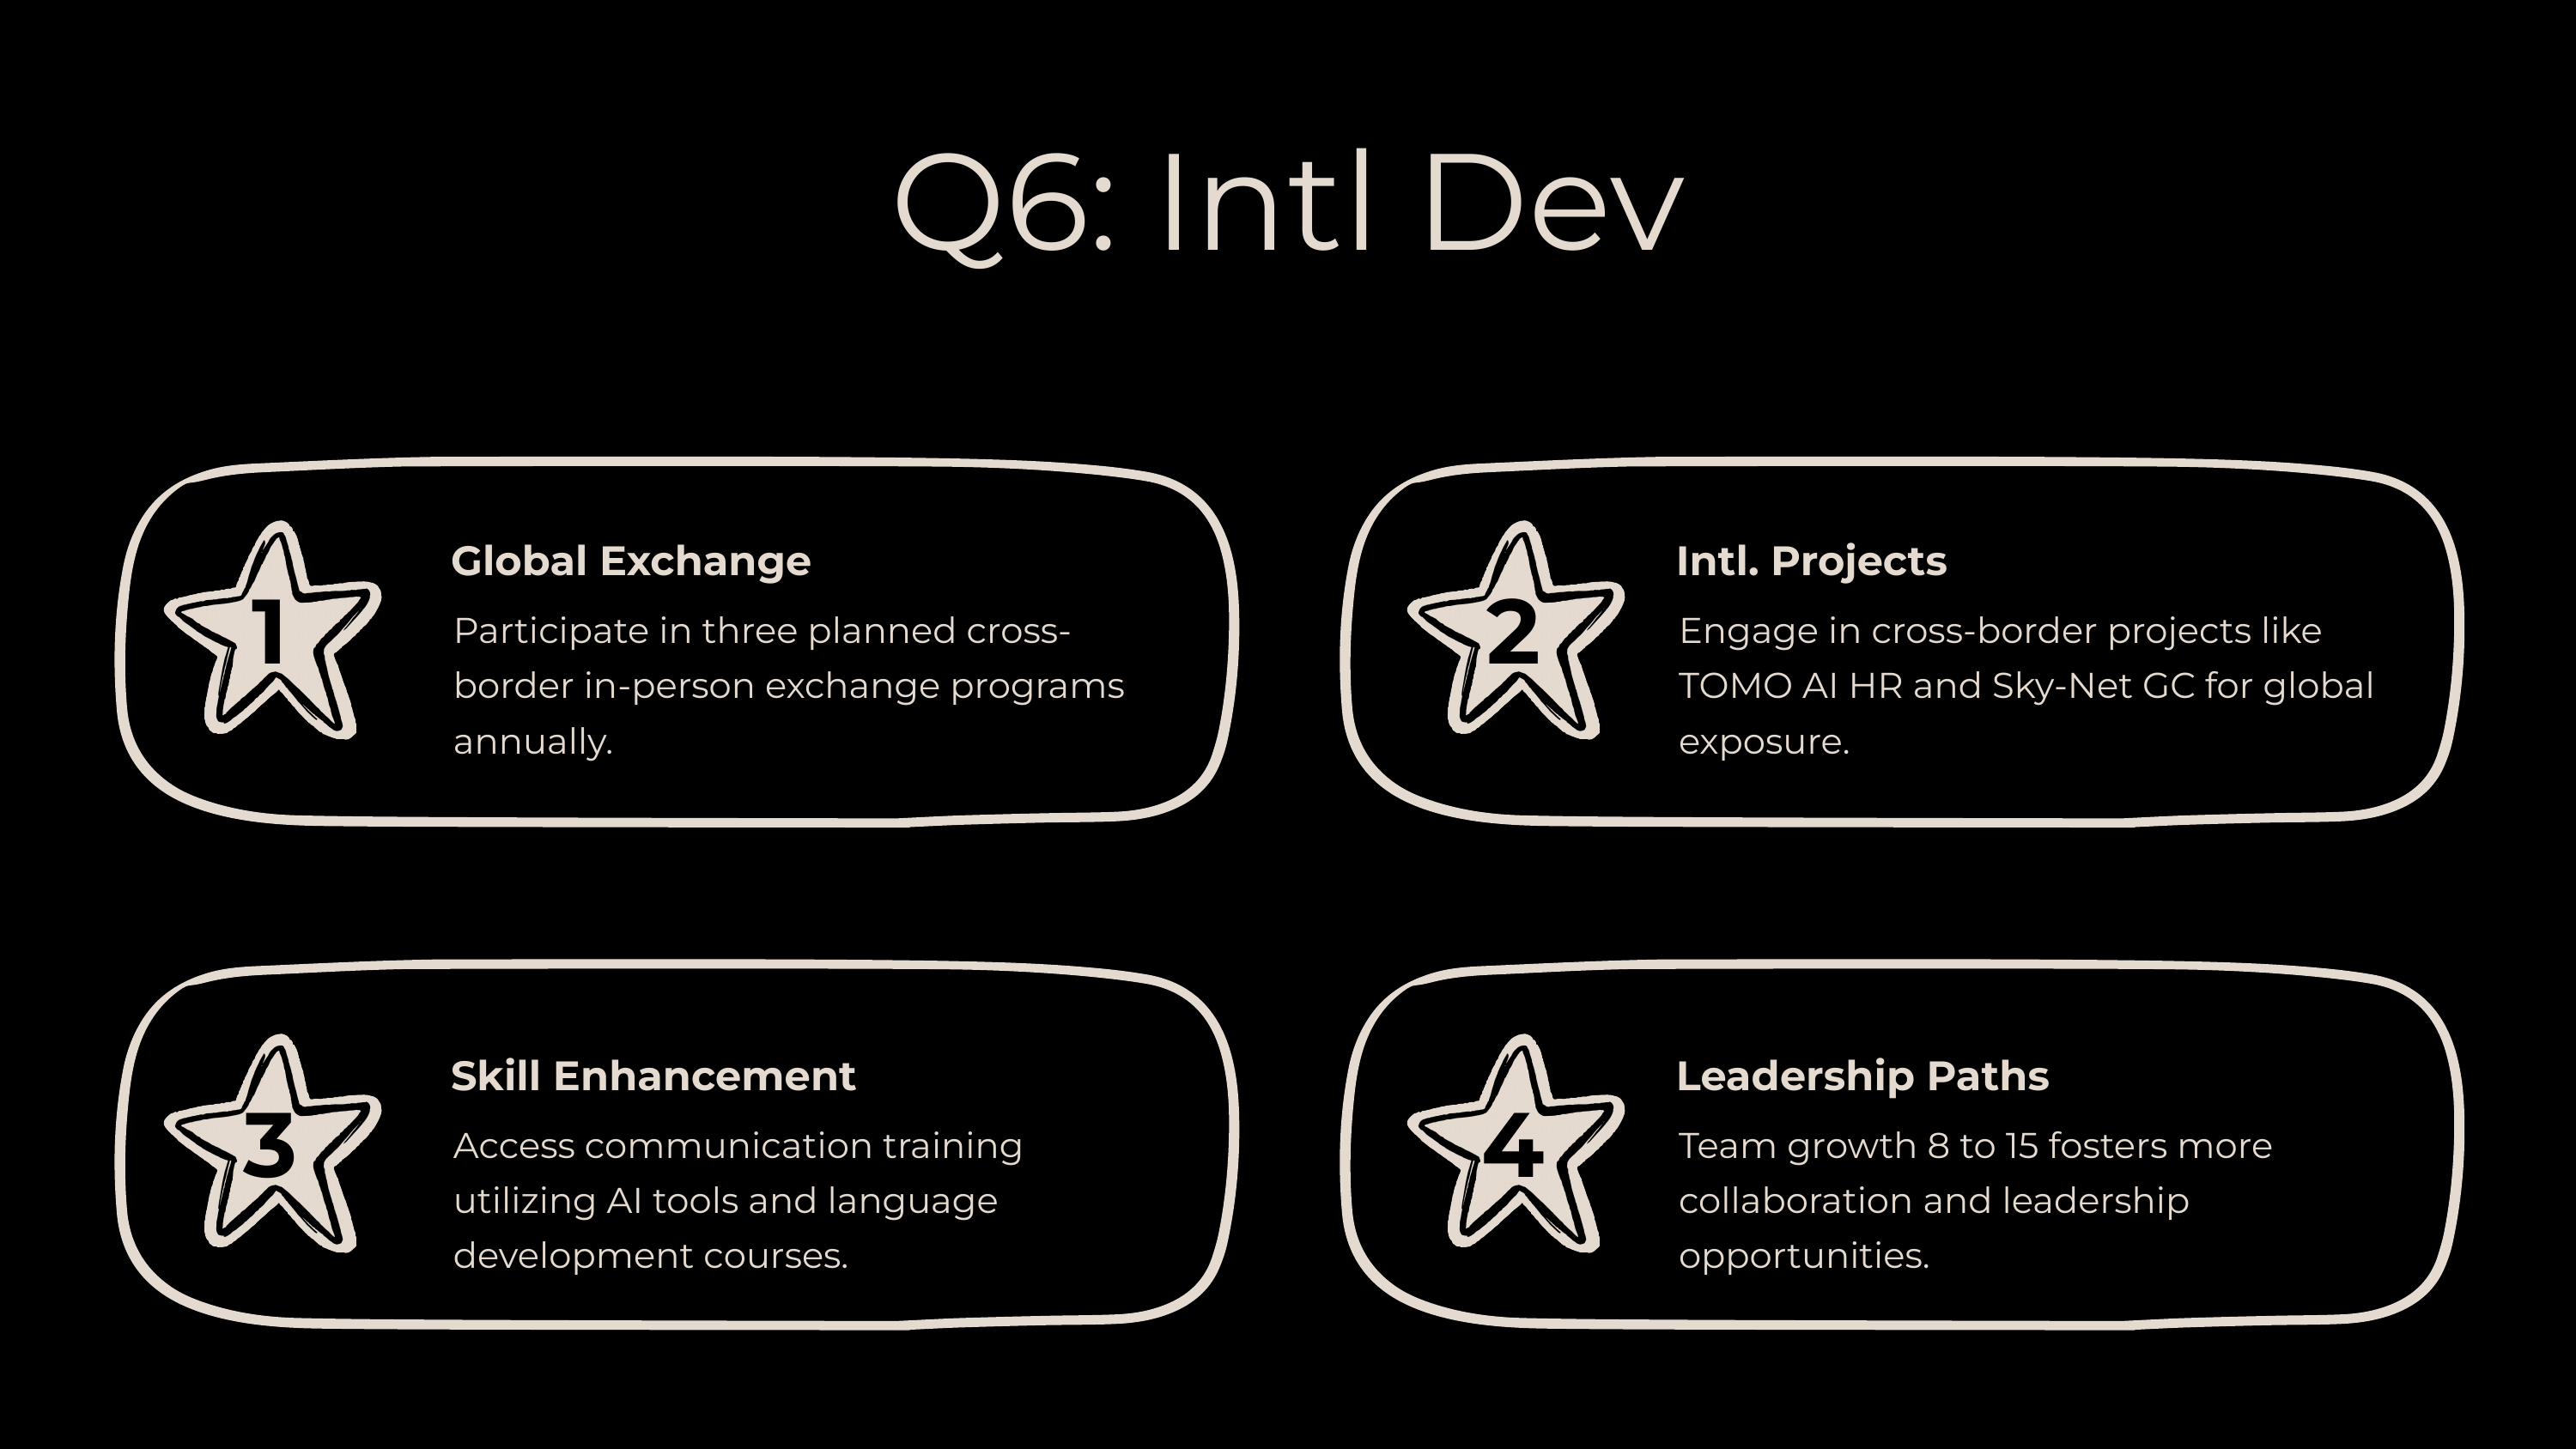

Q6: Intl Dev

Global Exchange
Intl. Projects
1
2
Participate in three planned cross-border in-person exchange programs annually.
Engage in cross-border projects like TOMO AI HR and Sky-Net GC for global exposure.

Skill Enhancement
Leadership Paths
3
4
Access communication training utilizing AI tools and language development courses.
Team growth 8 to 15 fosters more collaboration and leadership opportunities.